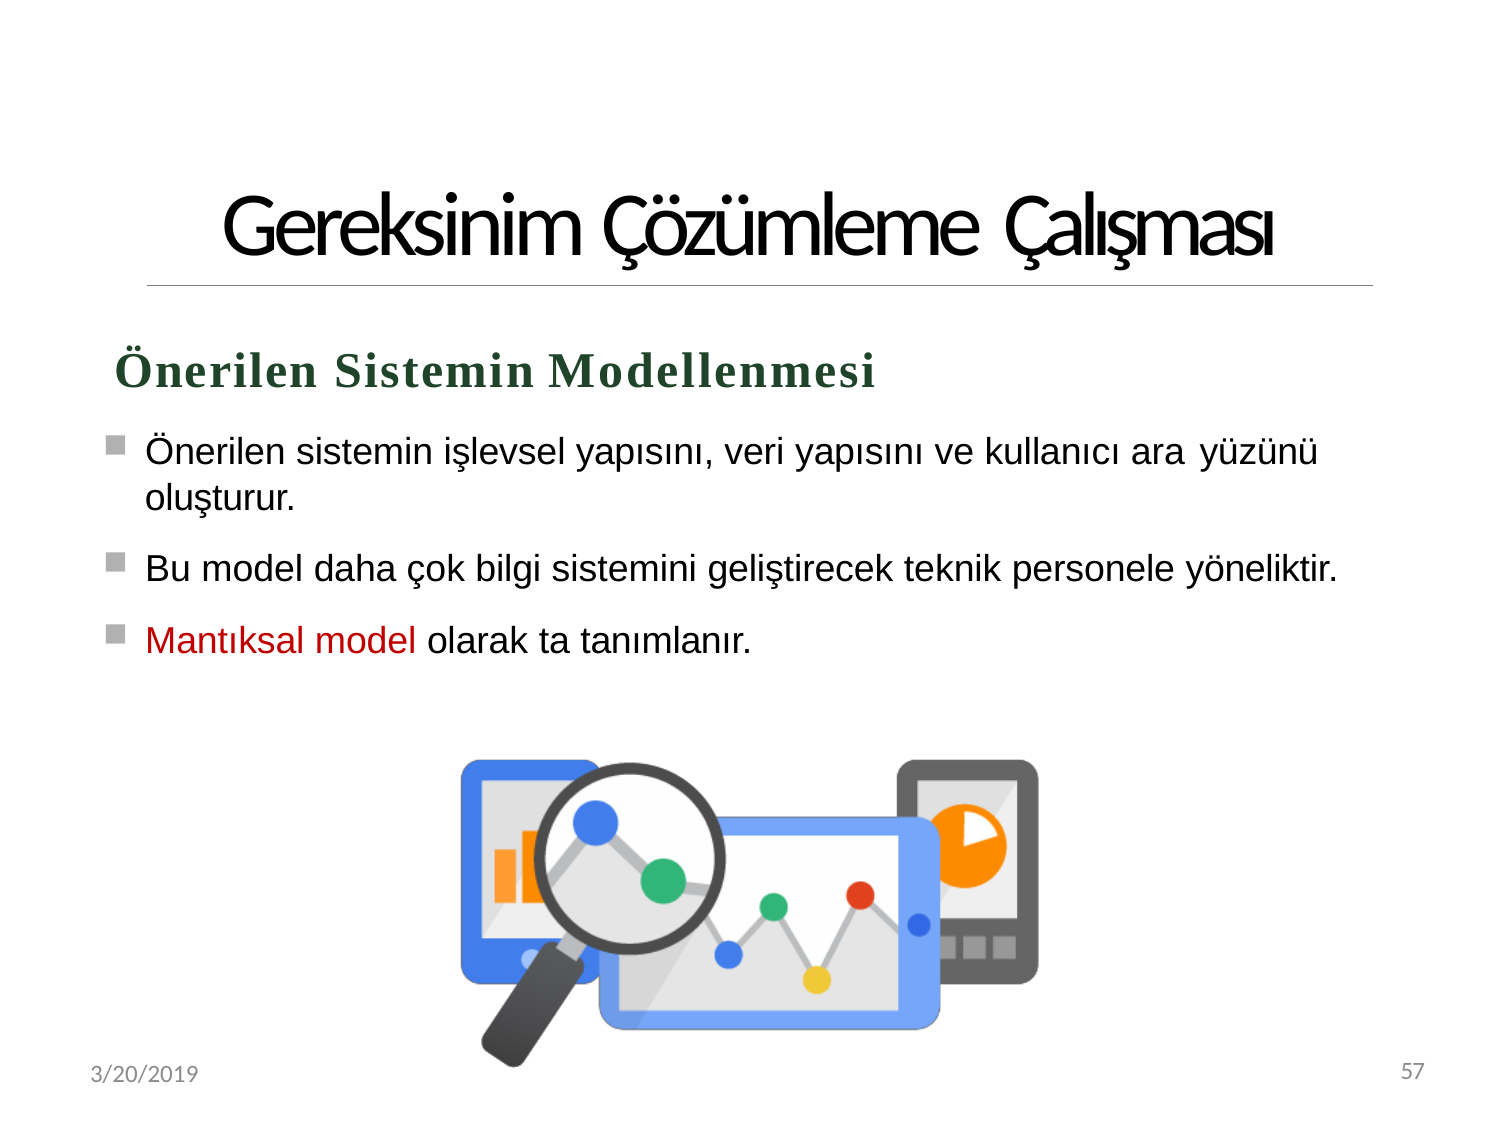

# Gereksinim Çözümleme Çalışması

Önerilen Sistemin Modellenmesi
Önerilen sistemin işlevsel yapısını, veri yapısını ve kullanıcı ara yüzünü
oluşturur.
Bu model daha çok bilgi sistemini geliştirecek teknik personele yöneliktir.
Mantıksal model olarak ta tanımlanır.

3/20/2019
57